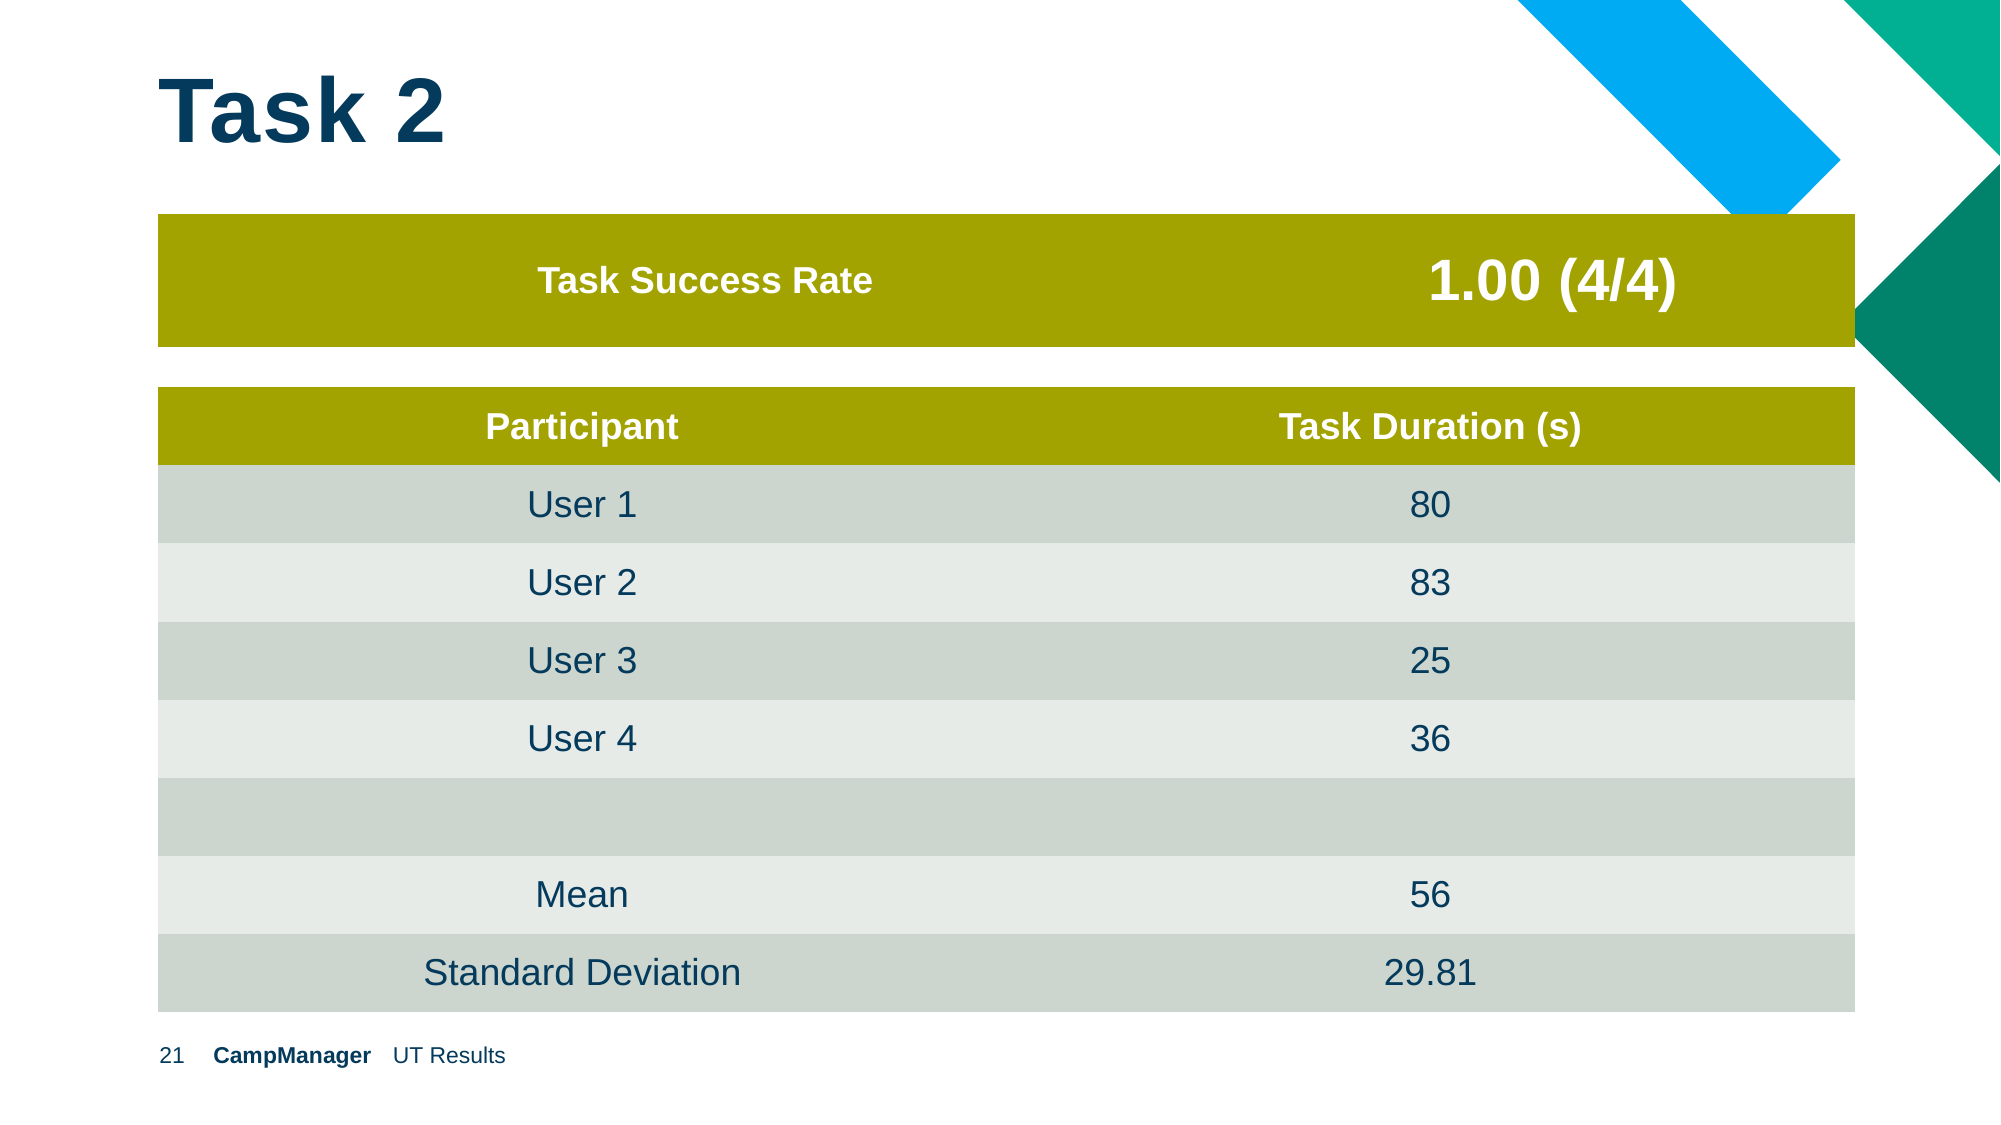

# Task 2
| Task Success Rate | 1.00 (4/4) |
| --- | --- |
| Participant | Task Duration (s) |
| --- | --- |
| User 1 | 80 |
| User 2 | 83 |
| User 3 | 25 |
| User 4 | 36 |
|  |  |
| Mean | 56 |
| Standard Deviation | 29.81 |